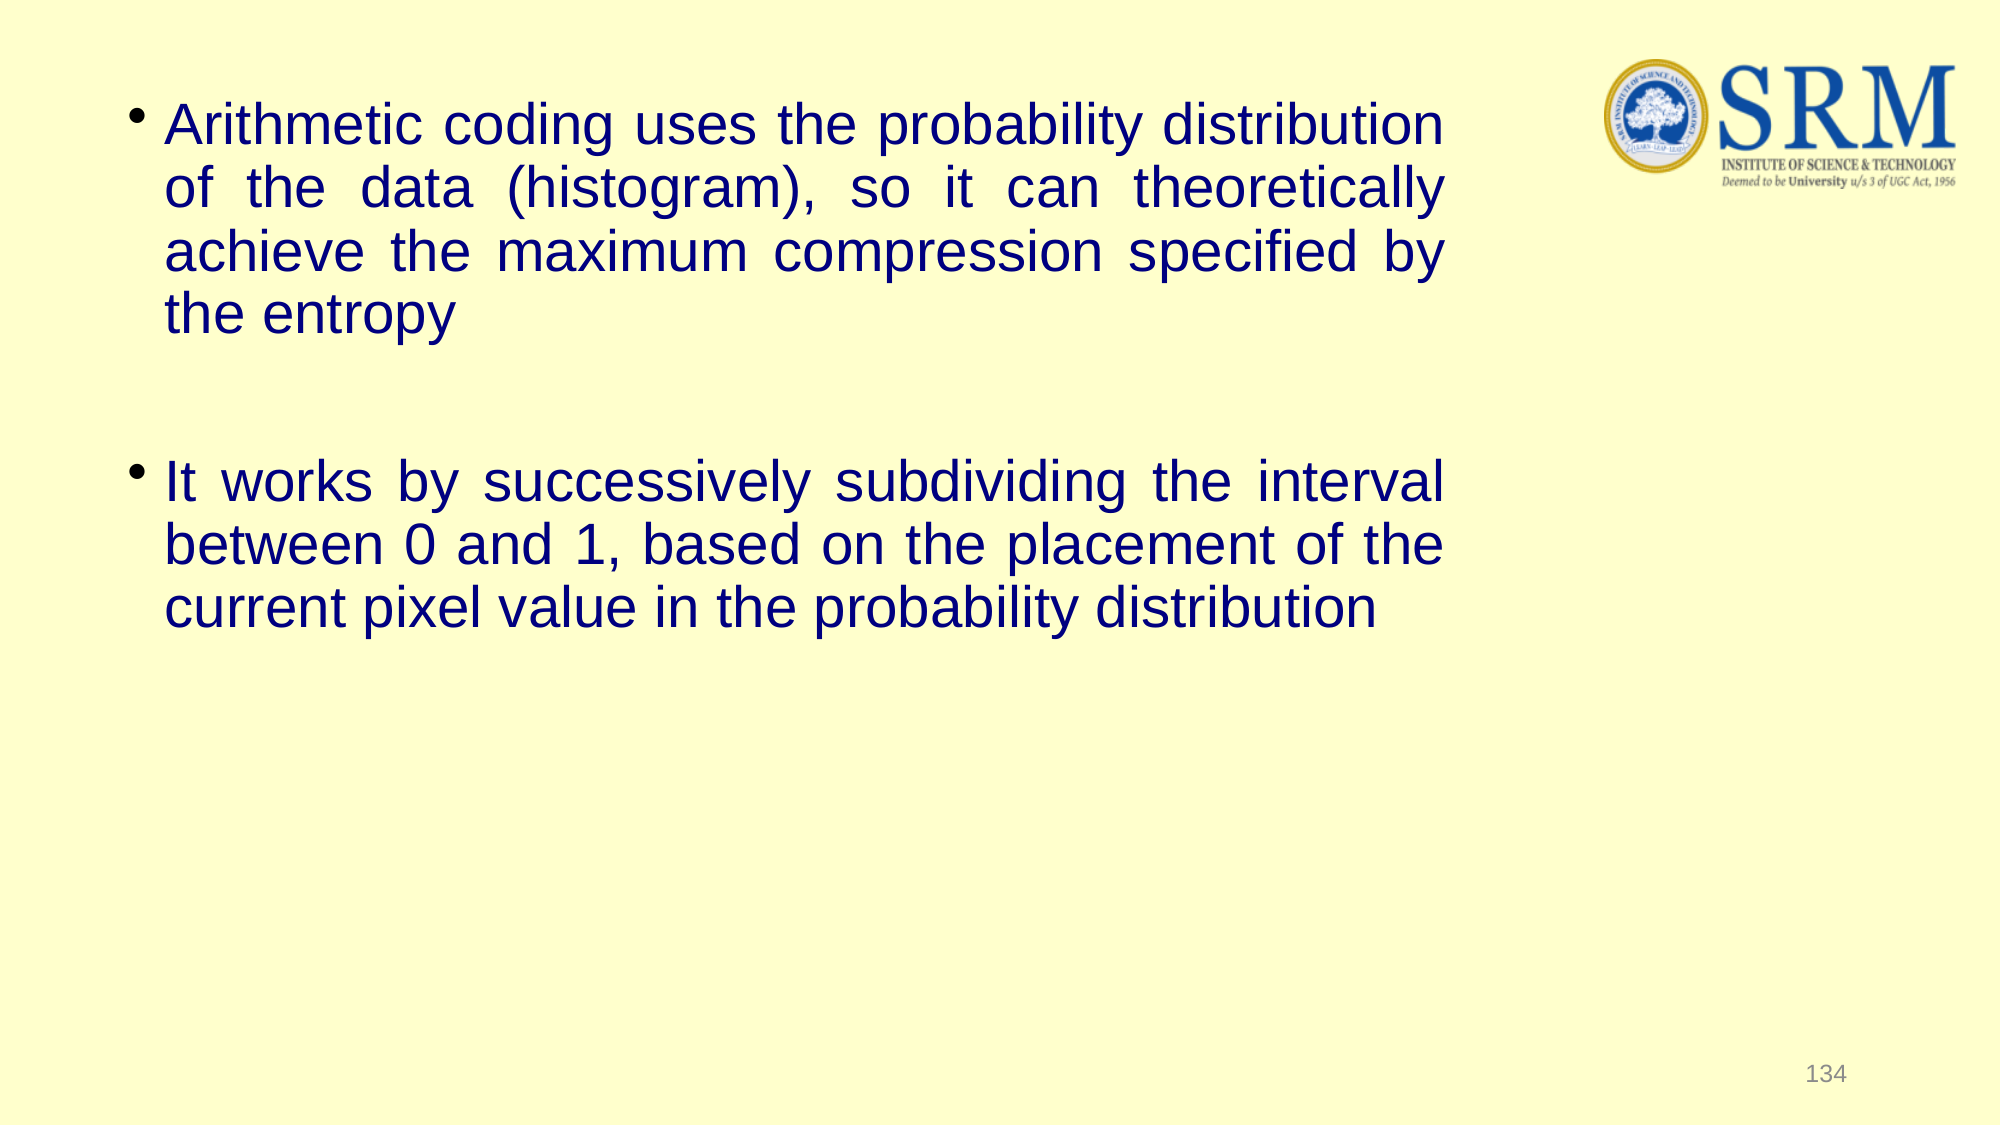

Arithmetic coding uses the probability distribution of the data (histogram), so it can theoretically achieve the maximum compression specified by the entropy

It works by successively subdividing the interval between 0 and 1, based on the placement of the current pixel value in the probability distribution

134